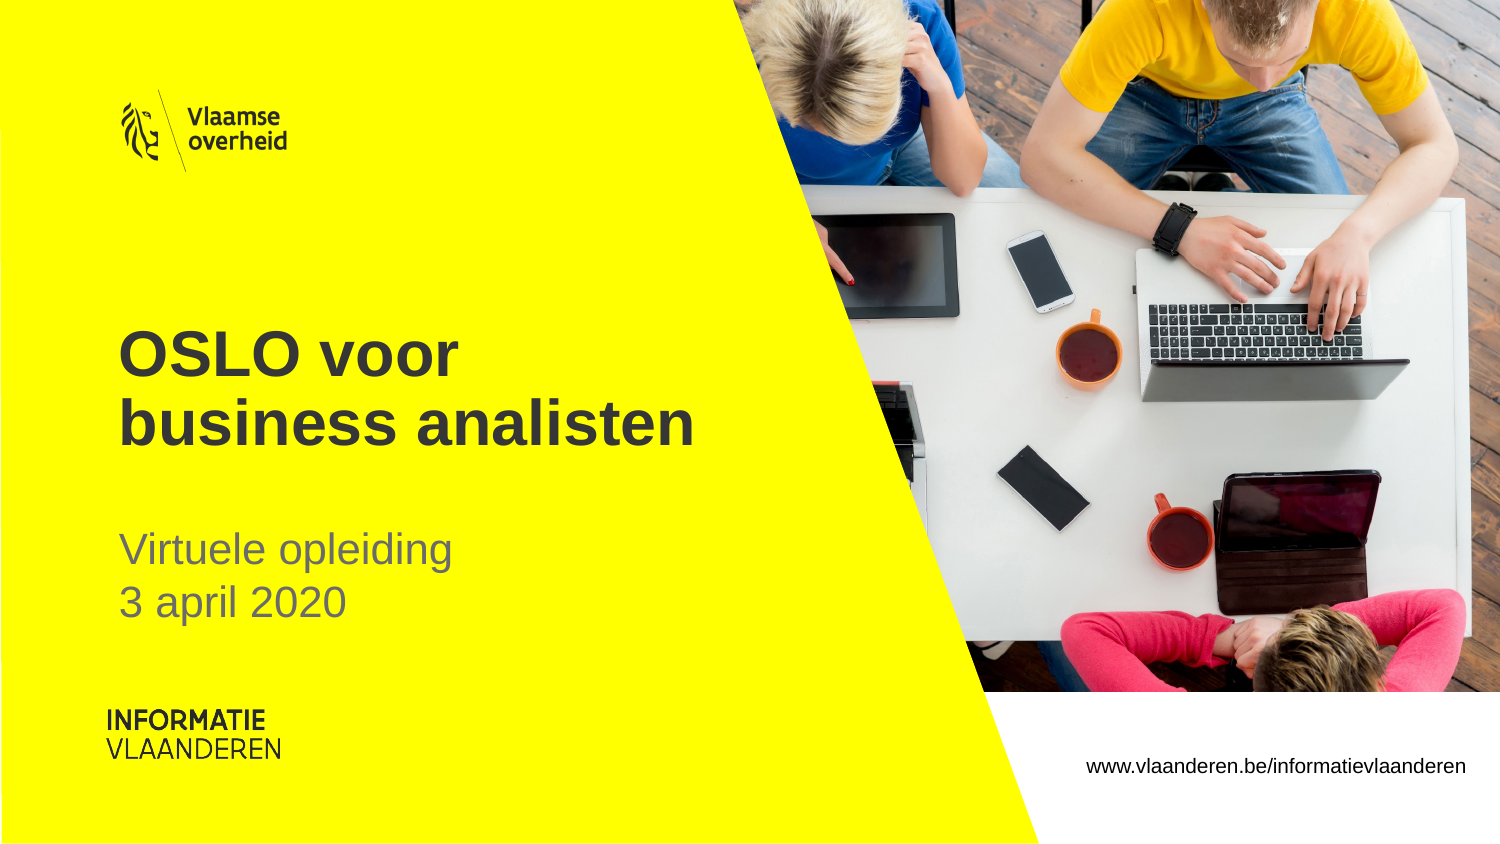

# OSLO voor business analisten
Virtuele opleiding
3 april 2020